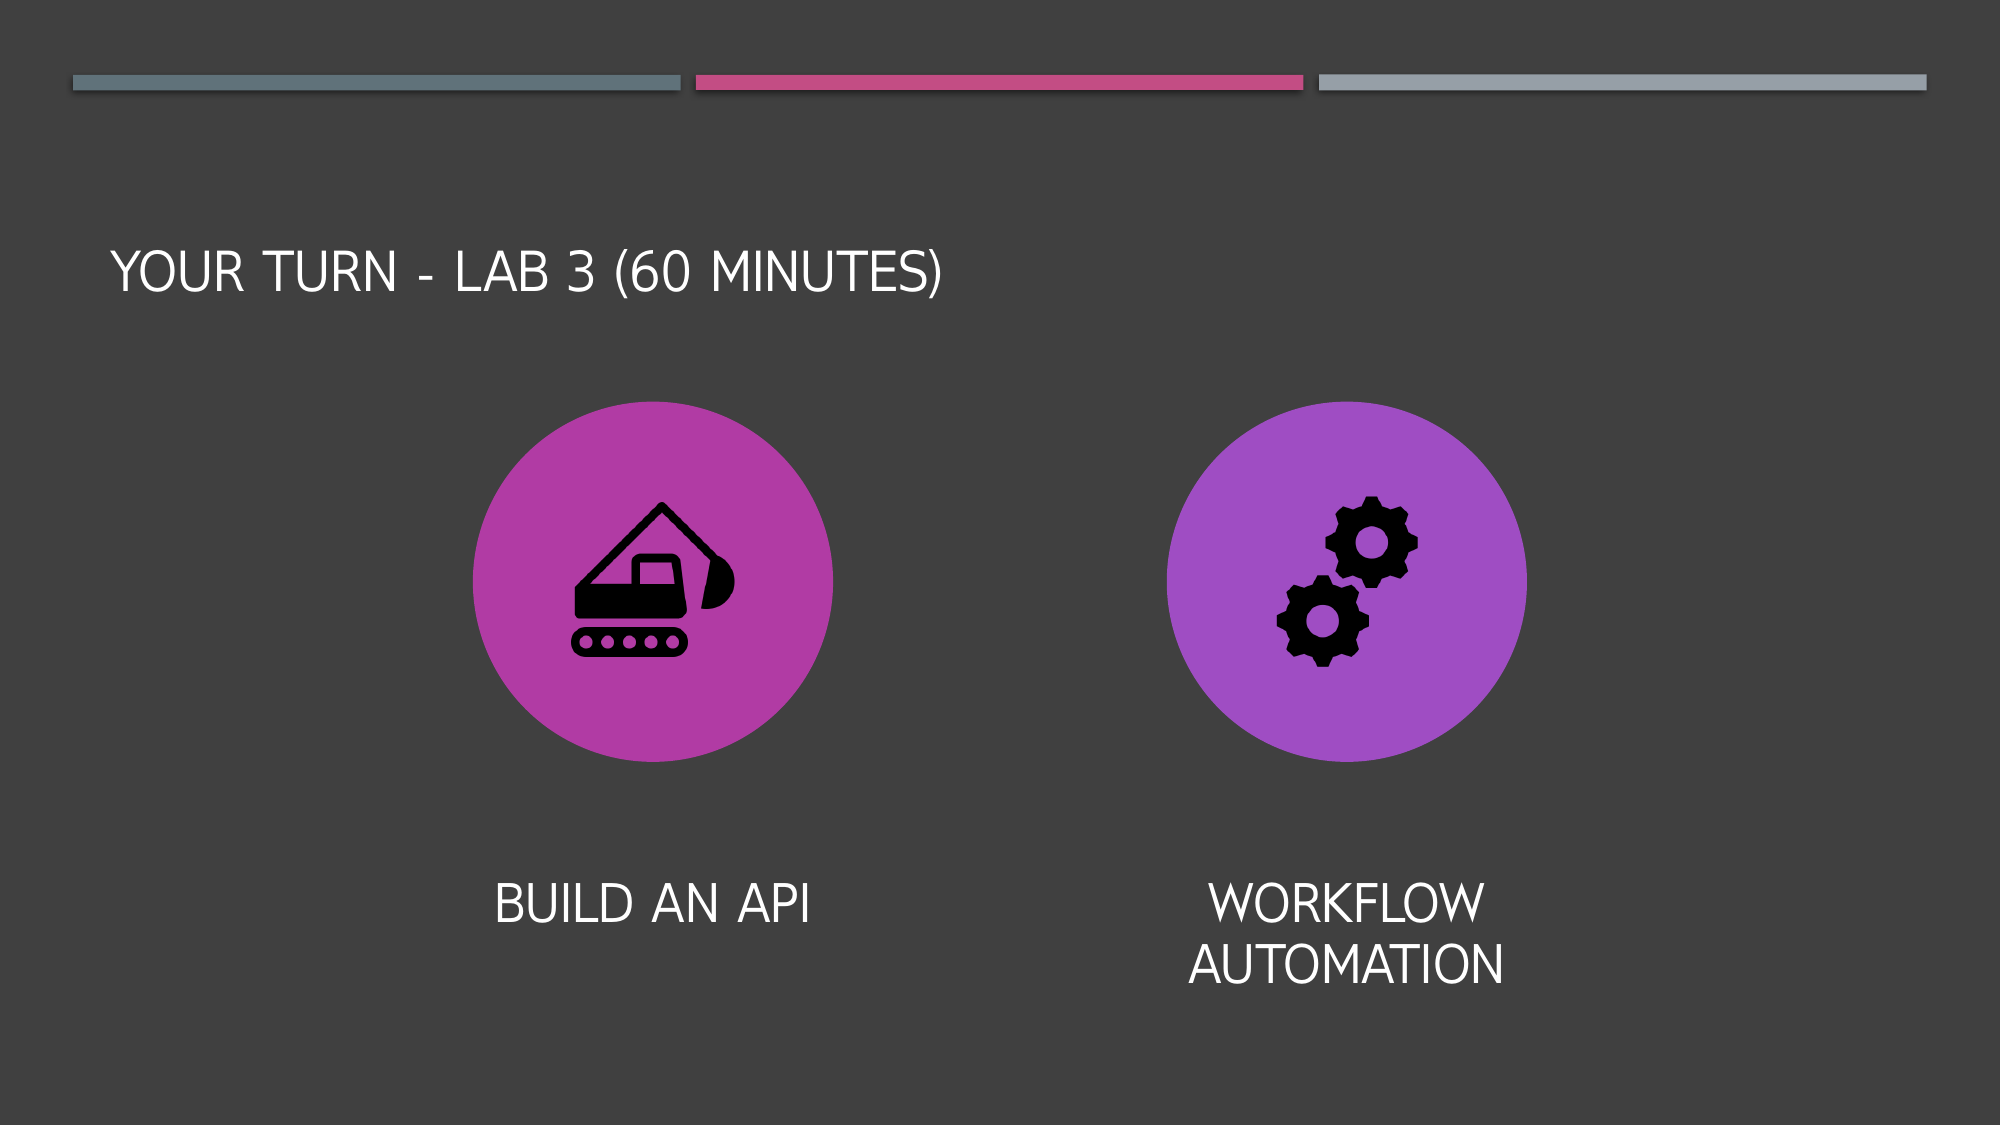

# Your turn - LAB 3 (60 Minutes)
Build an API
Workflow Automation